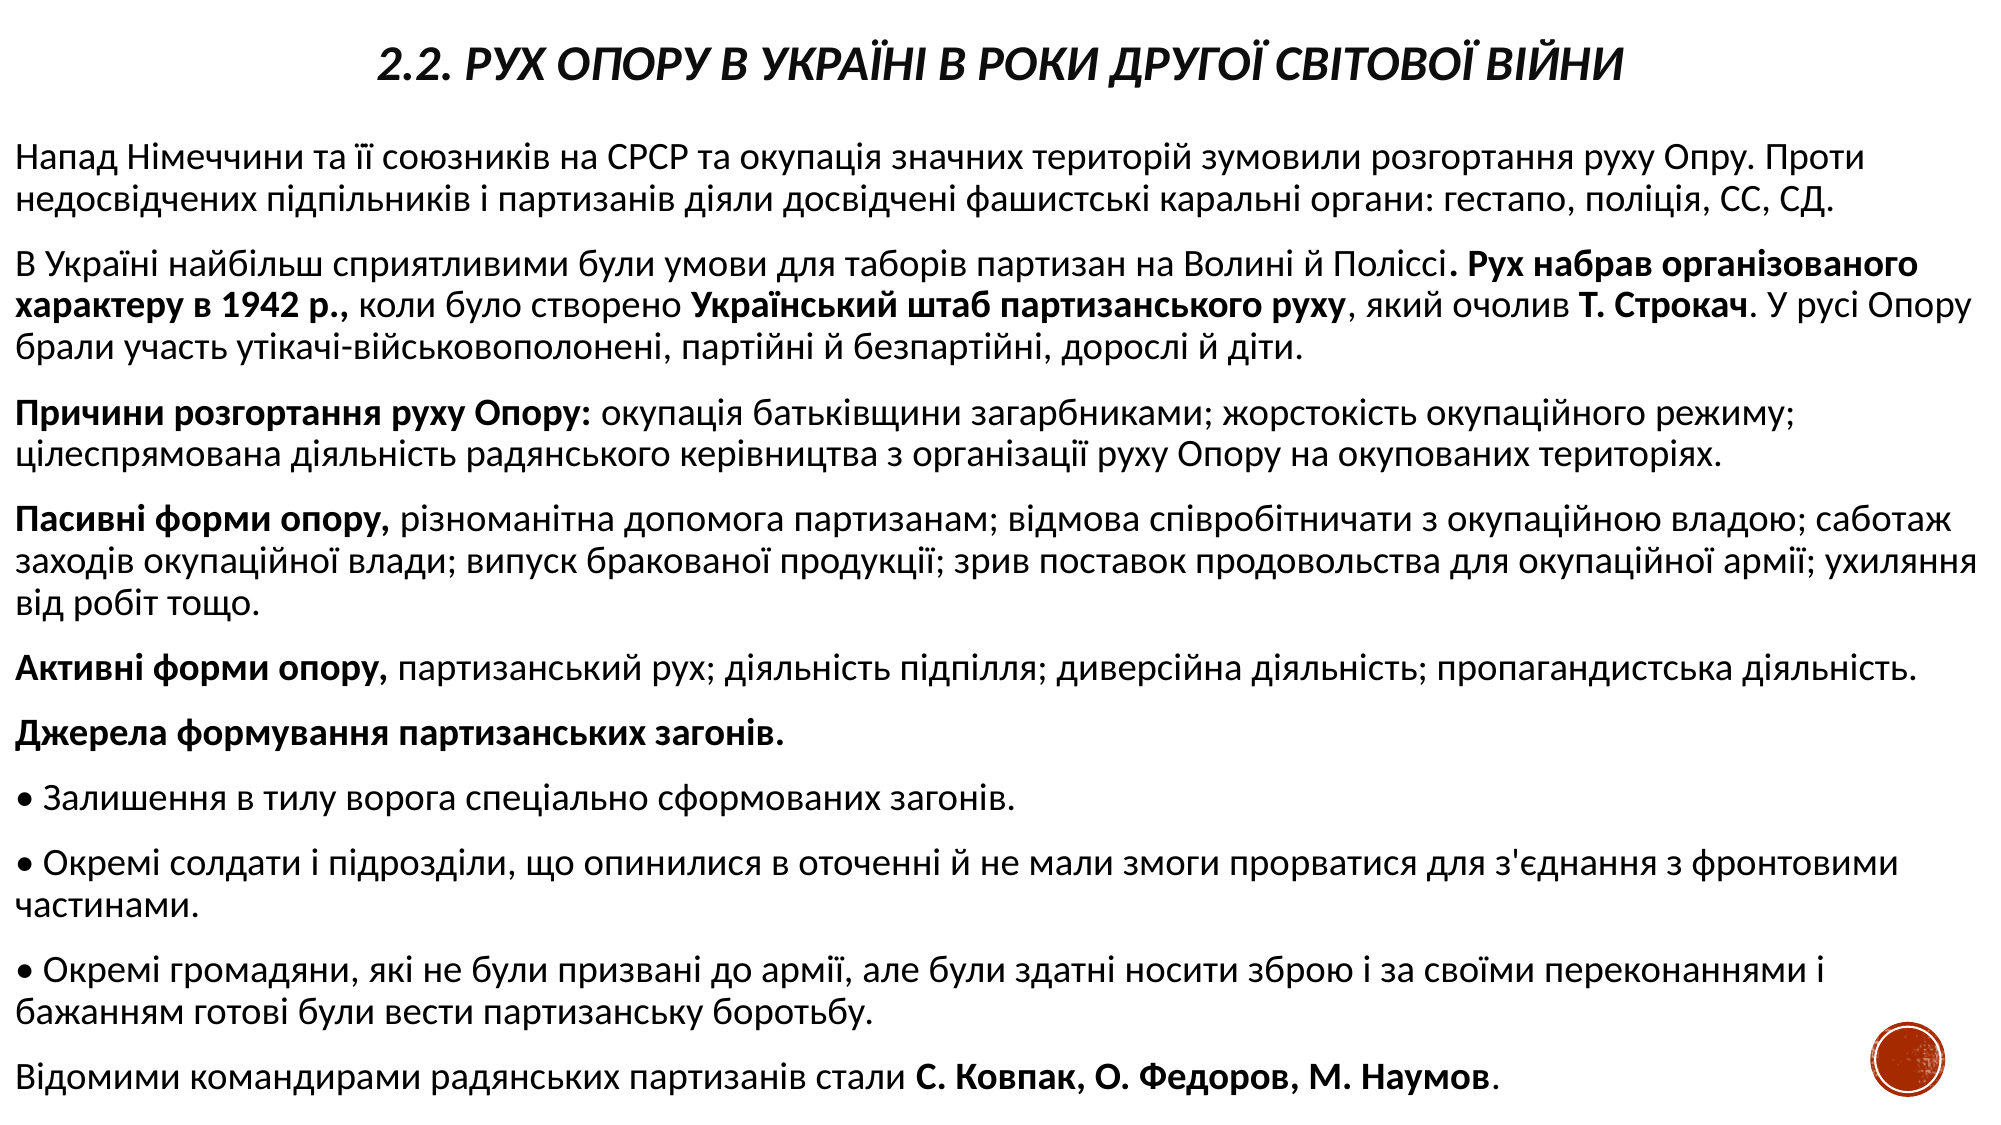

# 2.2. Рух опору в Україні в роки Другої світової війни
Напад Німеччини та її союзників на СРСР та окупація значних територій зумовили розгортання руху Опру. Проти недосвідчених підпільників і партизанів діяли досвідчені фашистські каральні органи: гестапо, поліція, СС, СД.
В Україні найбільш сприятливими були умови для таборів партизан на Волині й Поліссі. Рух набрав організованого характеру в 1942 р., коли було створено Український штаб партизанського руху, який очолив Т. Строкач. У русі Опору брали участь утікачі-військовополонені, партійні й безпартійні, дорослі й діти.
Причини розгортання руху Опору: окупація батьківщини загарбниками; жорстокість окупаційного режиму; цілеспрямована діяльність радянського керівництва з організації руху Опору на окупованих територіях.
Пасивні форми опору, різноманітна допомога партизанам; відмова співробітничати з окупаційною владою; саботаж заходів окупаційної влади; випуск бракованої продукції; зрив поставок продовольства для окупаційної армії; ухиляння від робіт тощо.
Активні форми опору, партизанський рух; діяльність підпілля; диверсійна діяльність; пропагандистська діяльність.
Джерела формування партизанських загонів.
• Залишення в тилу ворога спеціально сформованих загонів.
• Окремі солдати і підрозділи, що опинилися в оточенні й не мали змоги прорватися для з'єднання з фронтовими частинами.
• Окремі громадяни, які не були призвані до армії, але були здатні носити зброю і за своїми переконаннями і бажанням готові були вести партизанську боротьбу.
Відомими командирами радянських партизанів стали С. Ковпак, О. Федоров, М. Наумов.